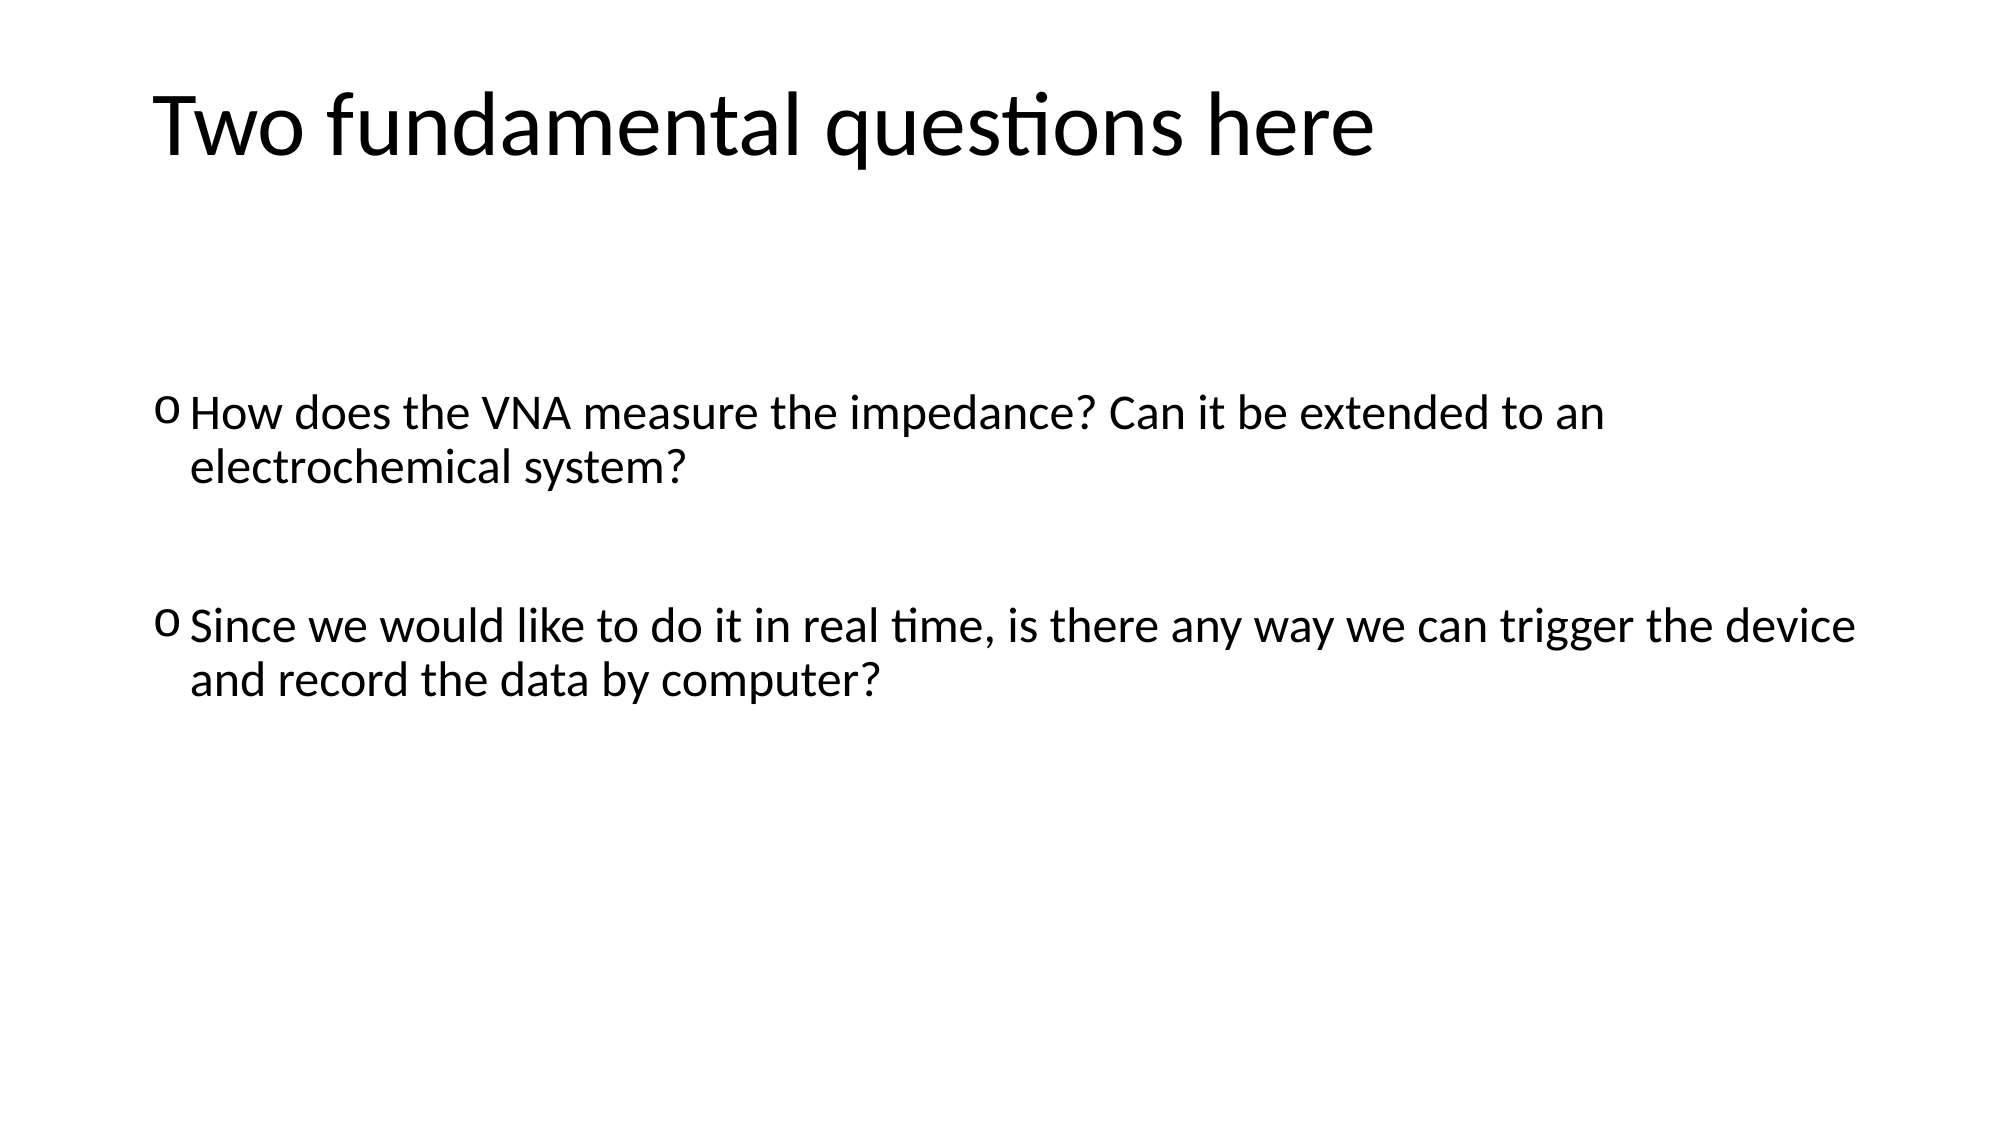

# Two fundamental questions here

How does the VNA measure the impedance? Can it be extended to an electrochemical system?

Since we would like to do it in real time, is there any way we can trigger the device and record the data by computer?